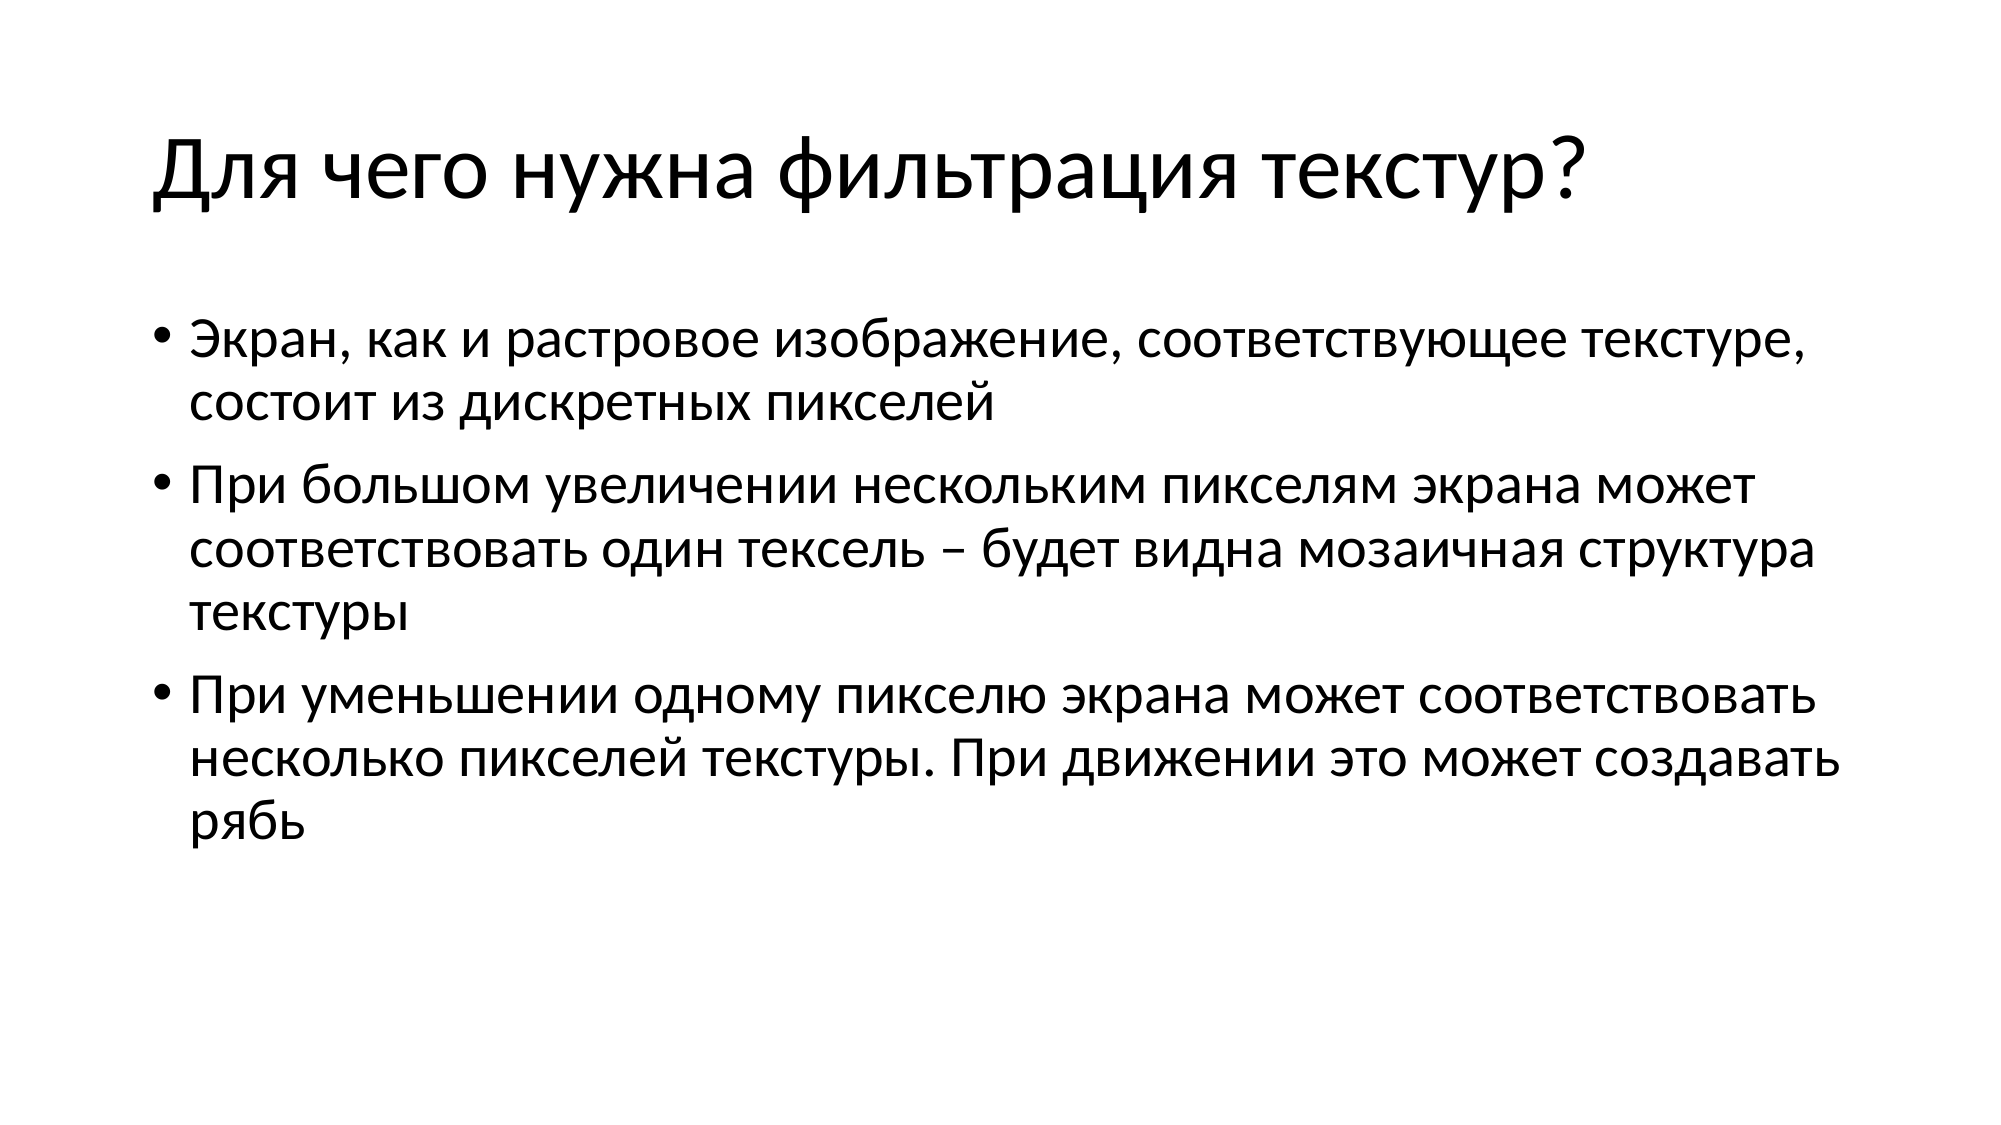

# Для чего нужна фильтрация текстур?
Экран, как и растровое изображение, соответствующее текстуре, состоит из дискретных пикселей
При большом увеличении нескольким пикселям экрана может соответствовать один тексель – будет видна мозаичная структура текстуры
При уменьшении одному пикселю экрана может соответствовать несколько пикселей текстуры. При движении это может создавать рябь